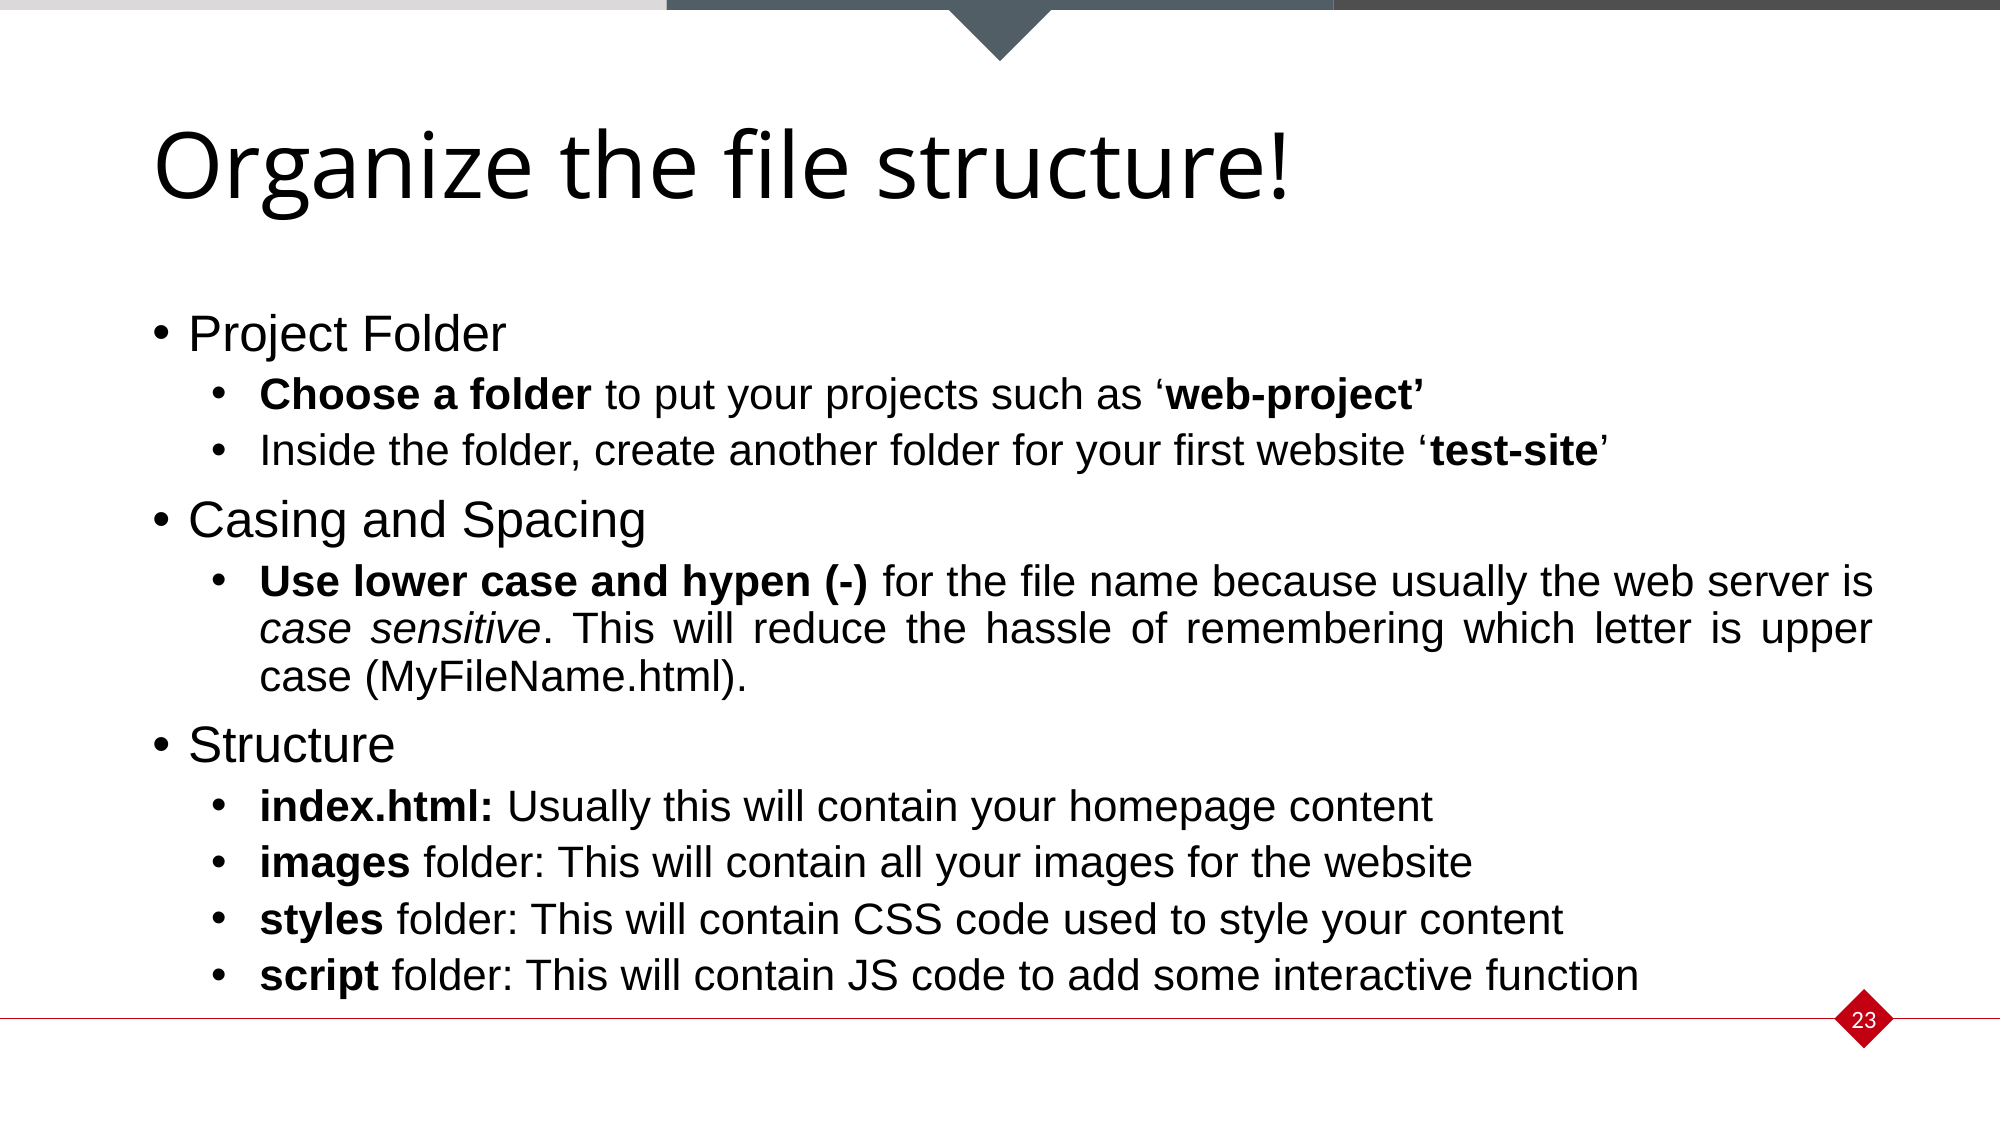

# Organize the file structure!
Project Folder
Choose a folder to put your projects such as ‘web-project’
Inside the folder, create another folder for your first website ‘test-site’
Casing and Spacing
Use lower case and hypen (-) for the file name because usually the web server is case sensitive. This will reduce the hassle of remembering which letter is upper case (MyFileName.html).
Structure
index.html: Usually this will contain your homepage content
images folder: This will contain all your images for the website
styles folder: This will contain CSS code used to style your content
script folder: This will contain JS code to add some interactive function